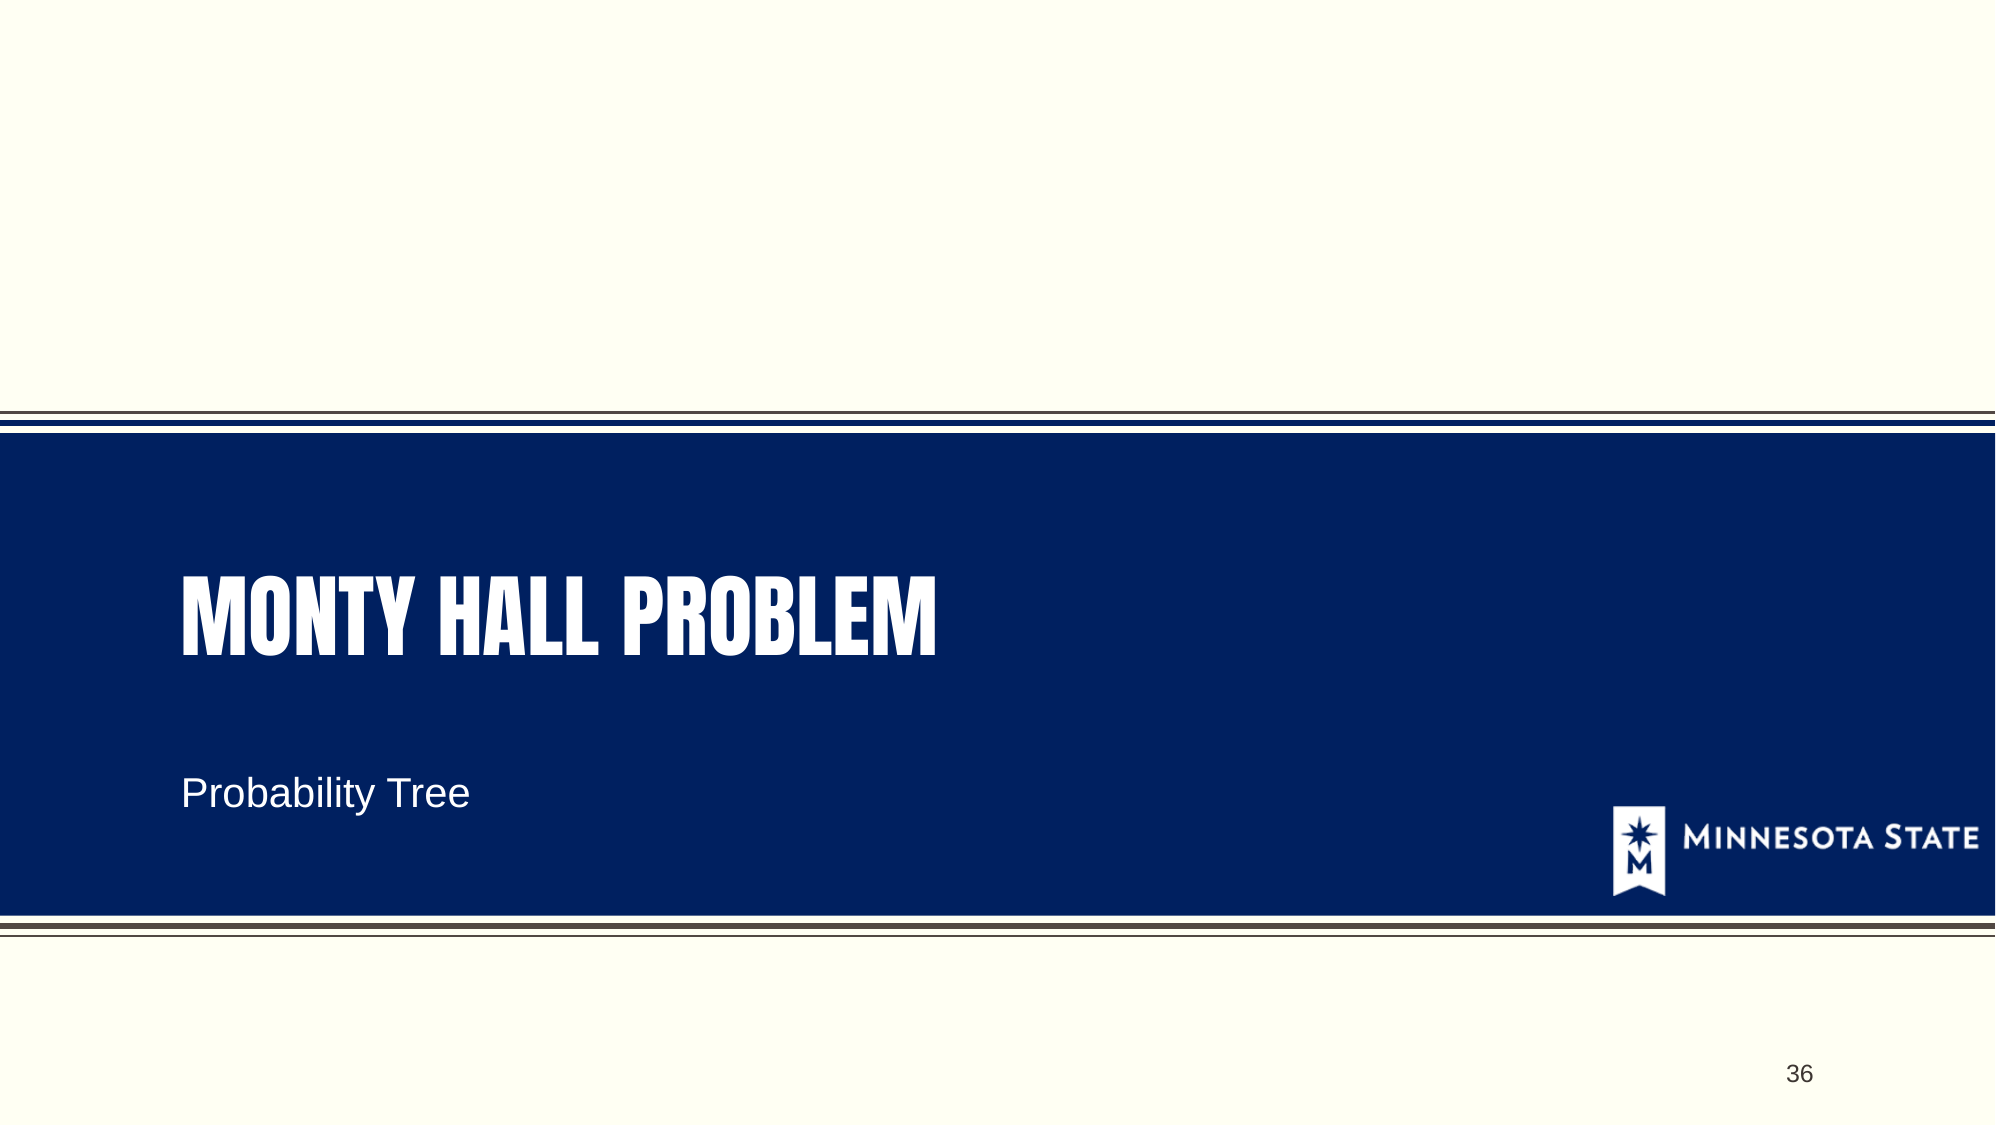

# Monty Hall Problem
Probability Tree
36